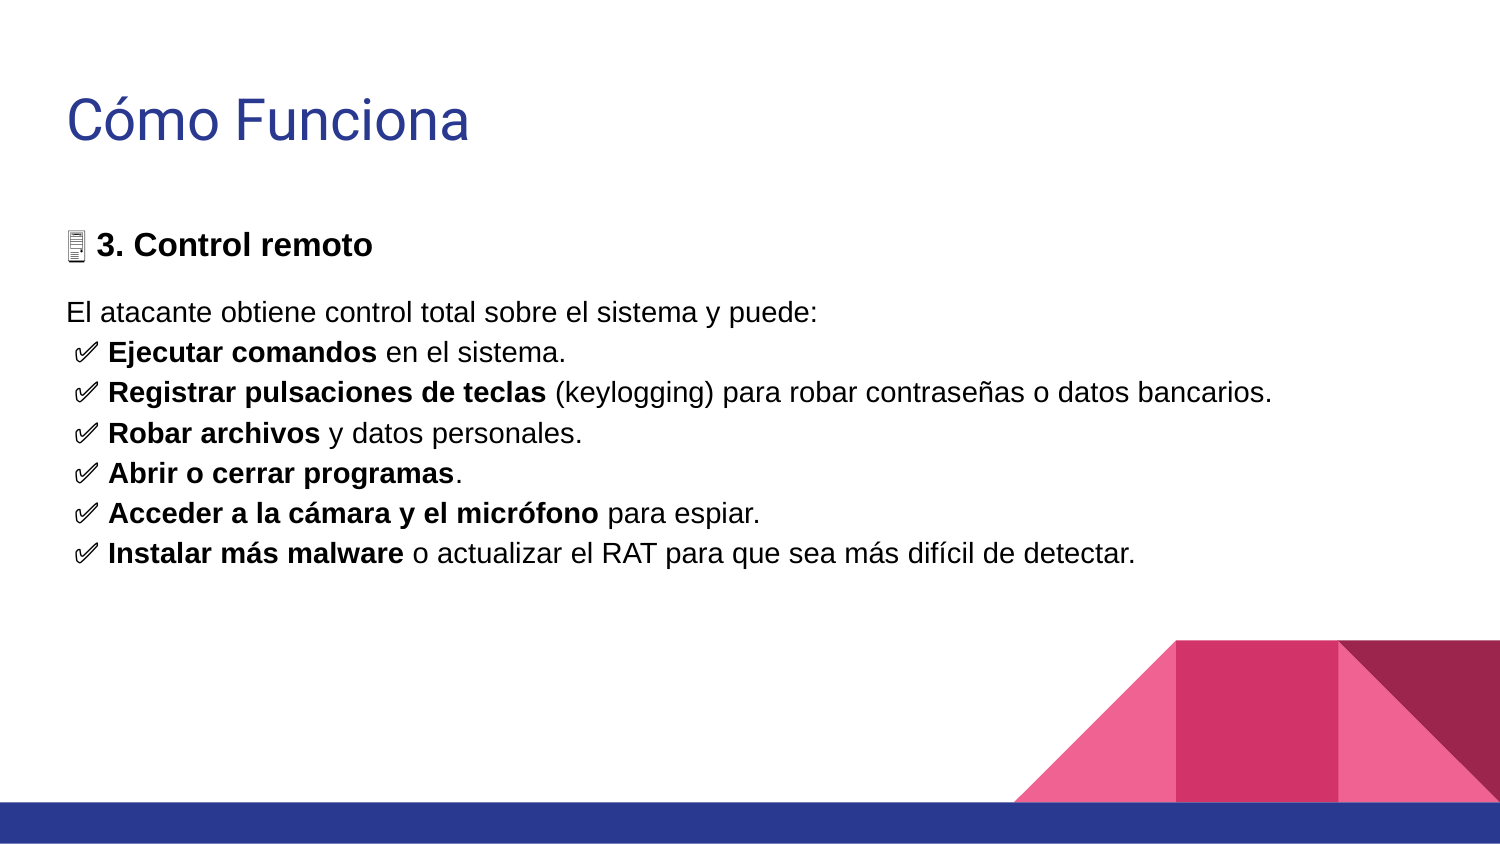

# Cómo Funciona

🖥️ 3. Control remoto
El atacante obtiene control total sobre el sistema y puede:
 ✅ Ejecutar comandos en el sistema.
 ✅ Registrar pulsaciones de teclas (keylogging) para robar contraseñas o datos bancarios.
 ✅ Robar archivos y datos personales.
 ✅ Abrir o cerrar programas.
 ✅ Acceder a la cámara y el micrófono para espiar.
 ✅ Instalar más malware o actualizar el RAT para que sea más difícil de detectar.